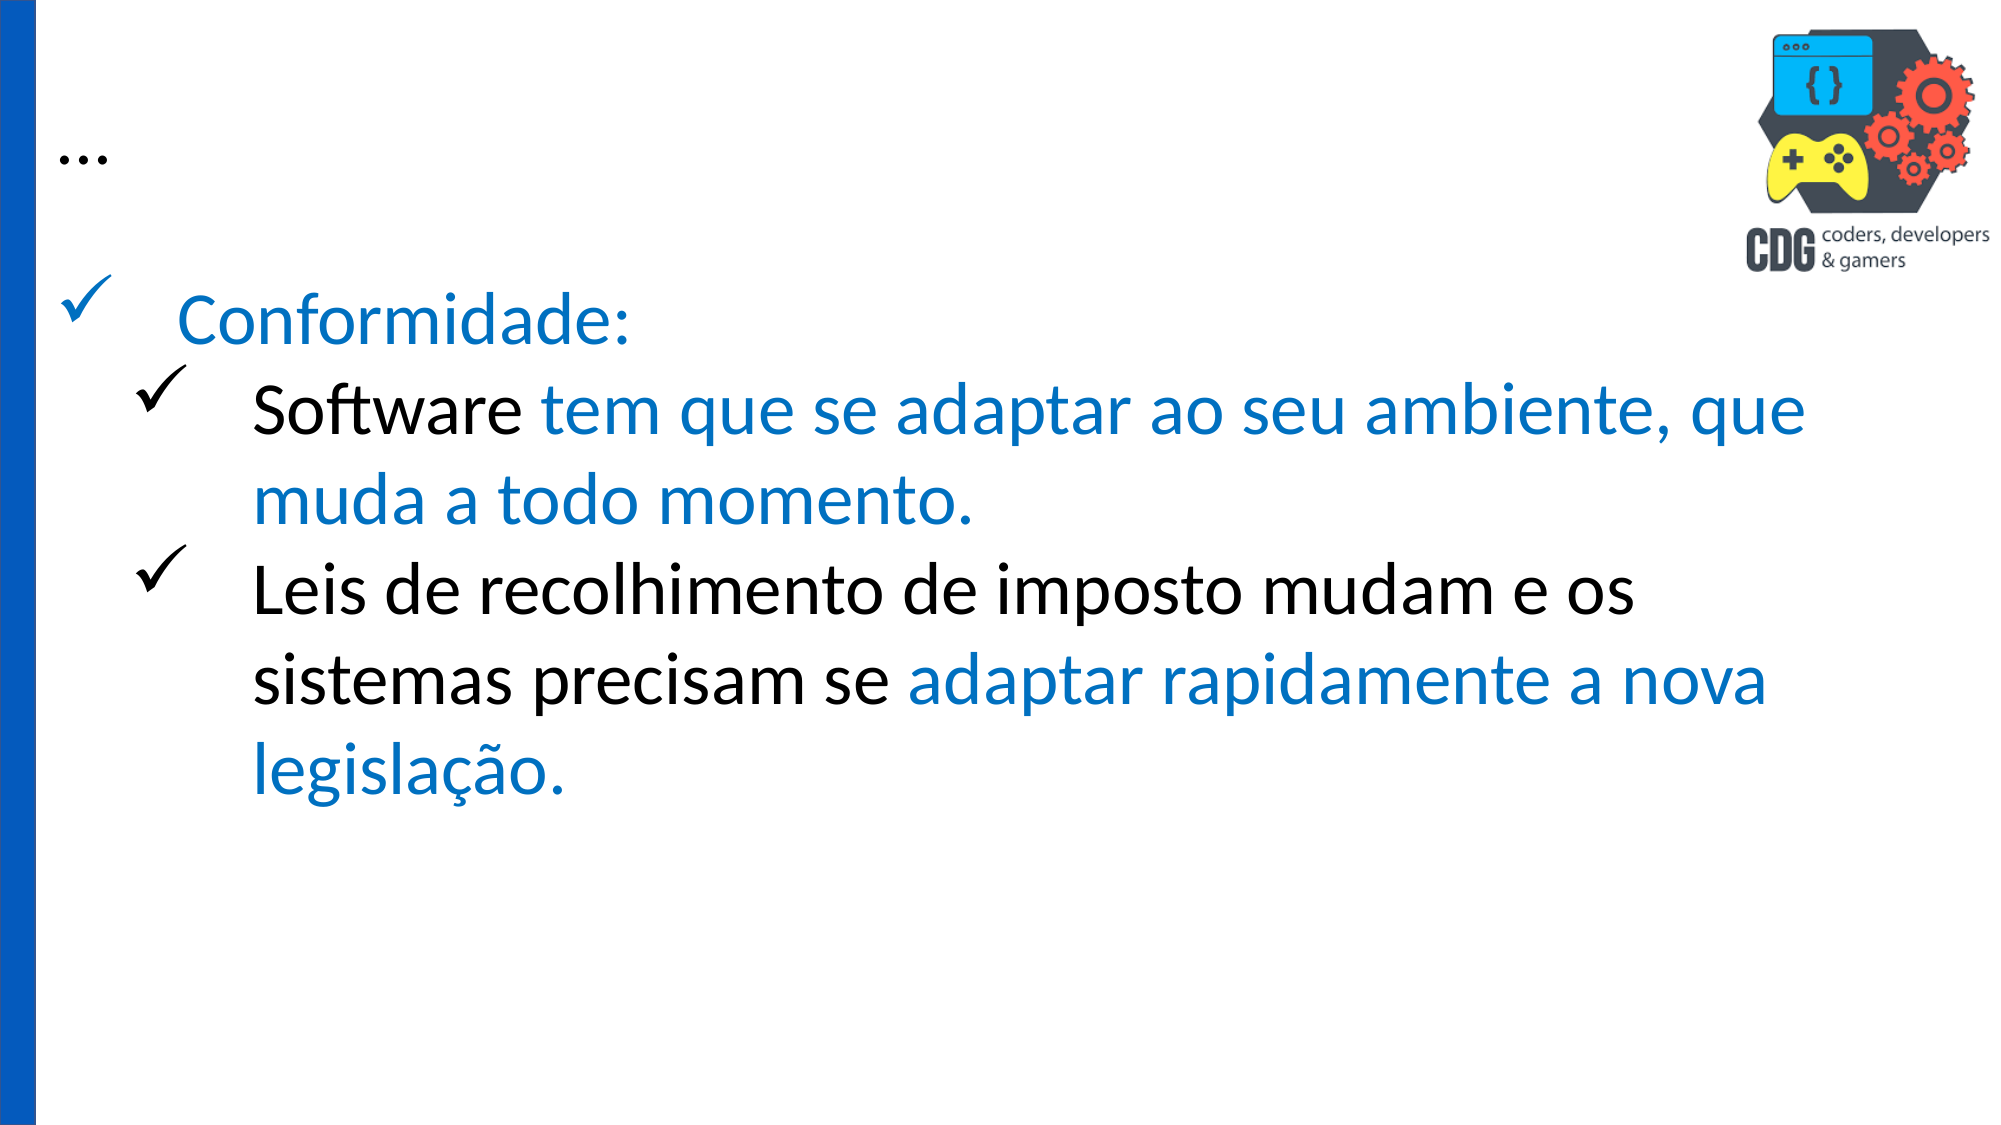

...

Conformidade:
Software tem que se adaptar ao seu ambiente, que muda a todo momento.
Leis de recolhimento de imposto mudam e os sistemas precisam se adaptar rapidamente a nova legislação.